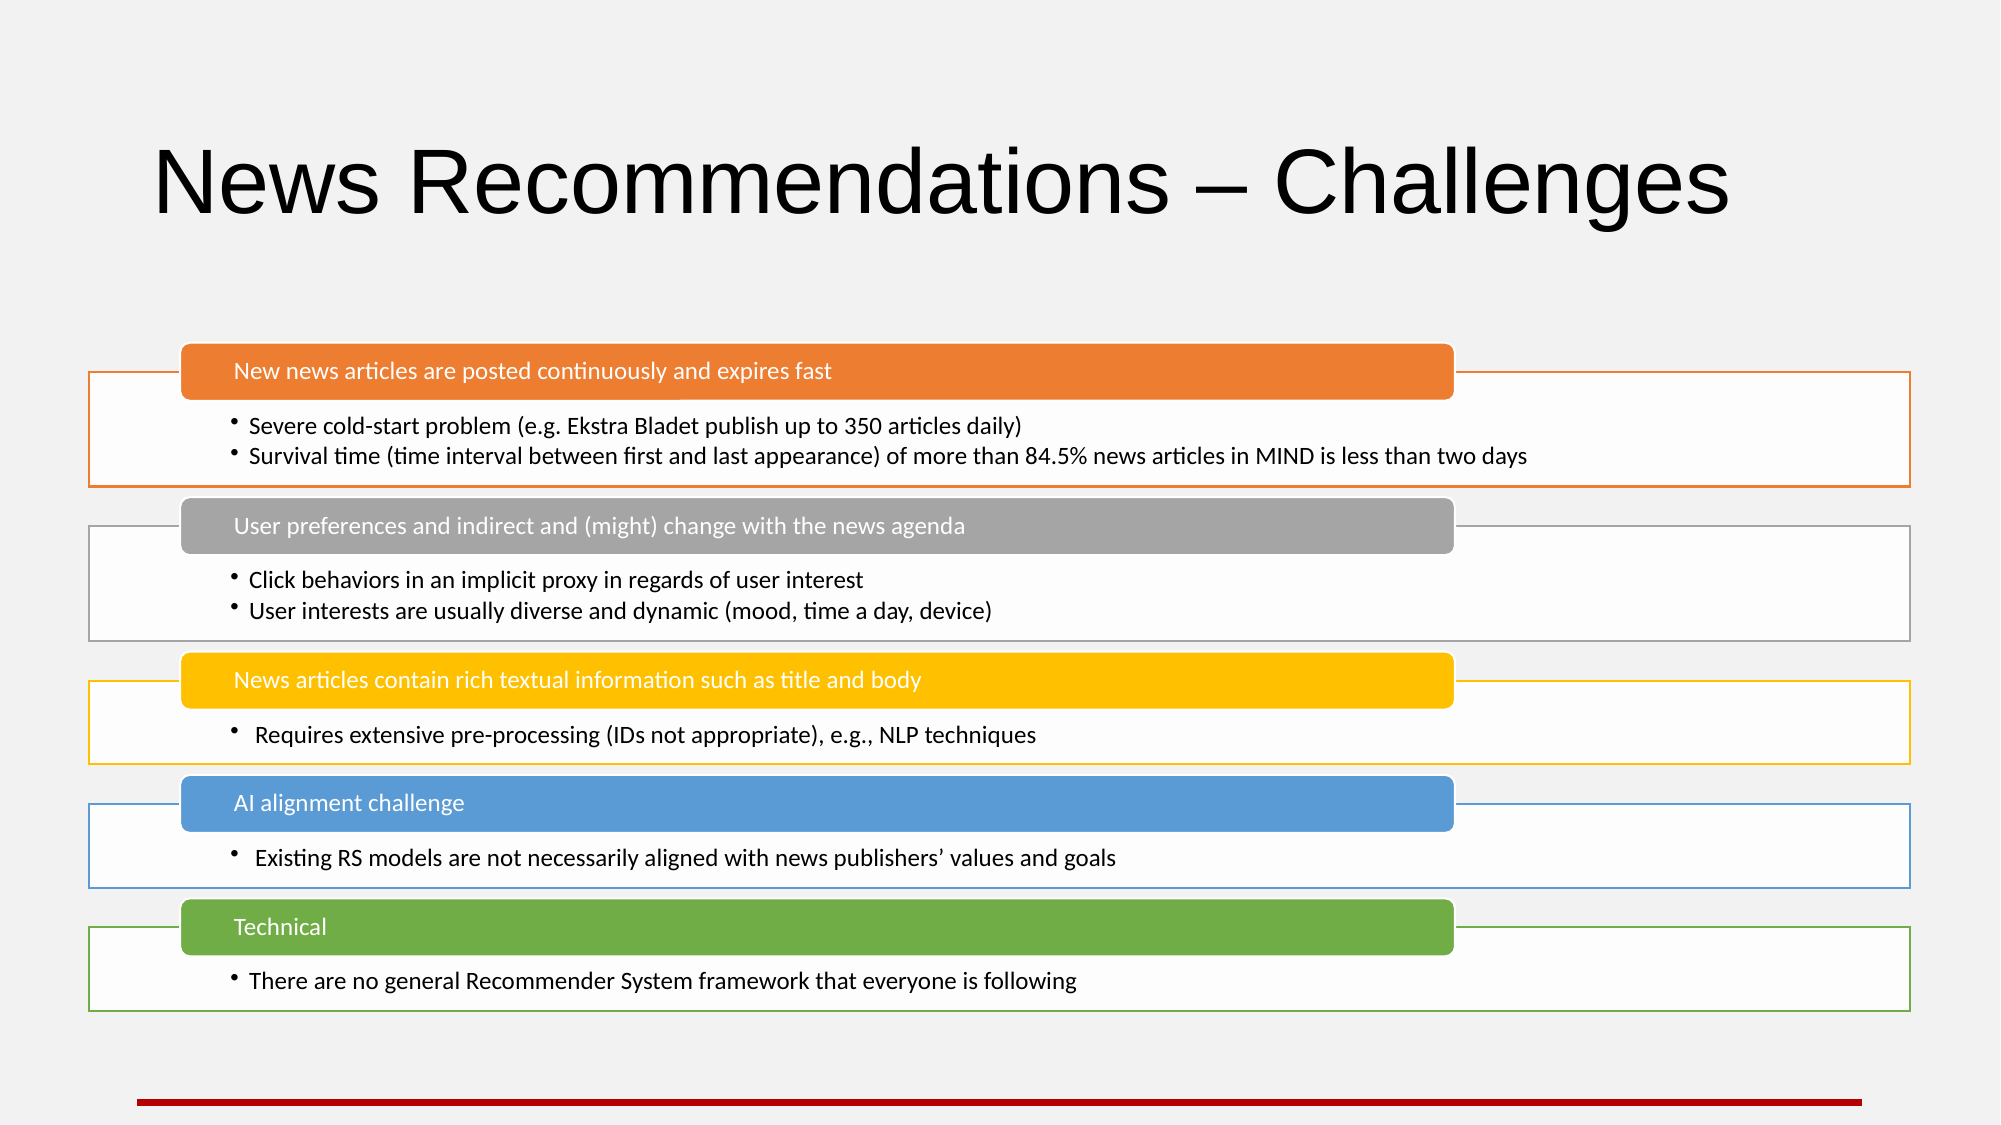

# News Recommendations – Challenges
Severe cold-start problem (e.g. Ekstra Bladet publish up to 350 articles daily)
Survival time (time interval between first and last appearance) of more than 84.5% news articles in MIND is less than two days
New news articles are posted continuously and expires fast
Click behaviors in an implicit proxy in regards of user interest
User interests are usually diverse and dynamic (mood, time a day, device)
User preferences and indirect and (might) change with the news agenda
 Requires extensive pre-processing (IDs not appropriate), e.g., NLP techniques
News articles contain rich textual information such as title and body
 Existing RS models are not necessarily aligned with news publishers’ values and goals
AI alignment challenge
There are no general Recommender System framework that everyone is following
Technical